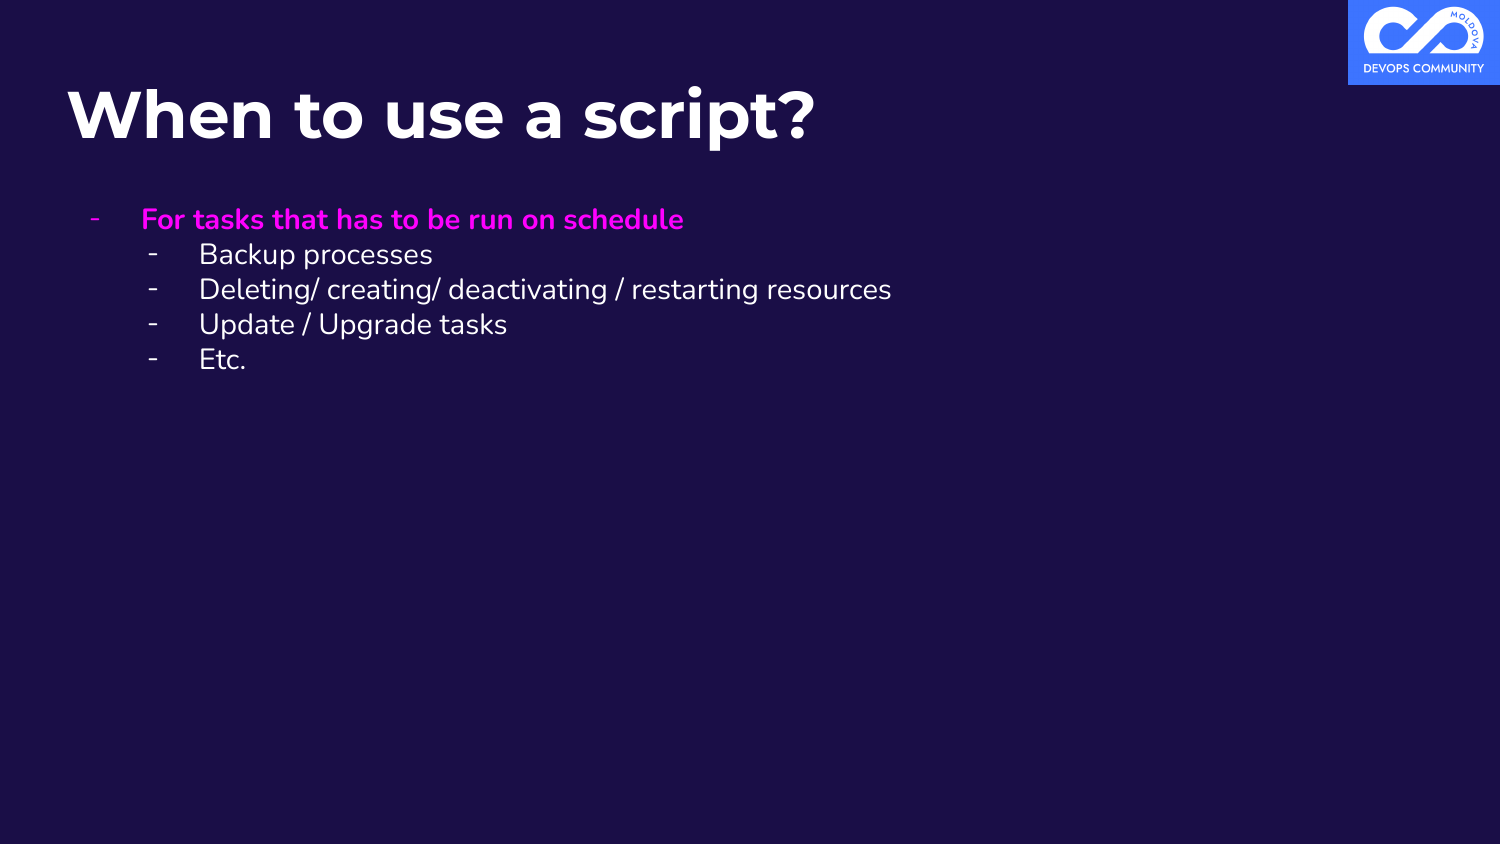

# When to use a script?
For tasks that has to be run on schedule
Backup processes
Deleting/ creating/ deactivating / restarting resources
Update / Upgrade tasks
Etc.